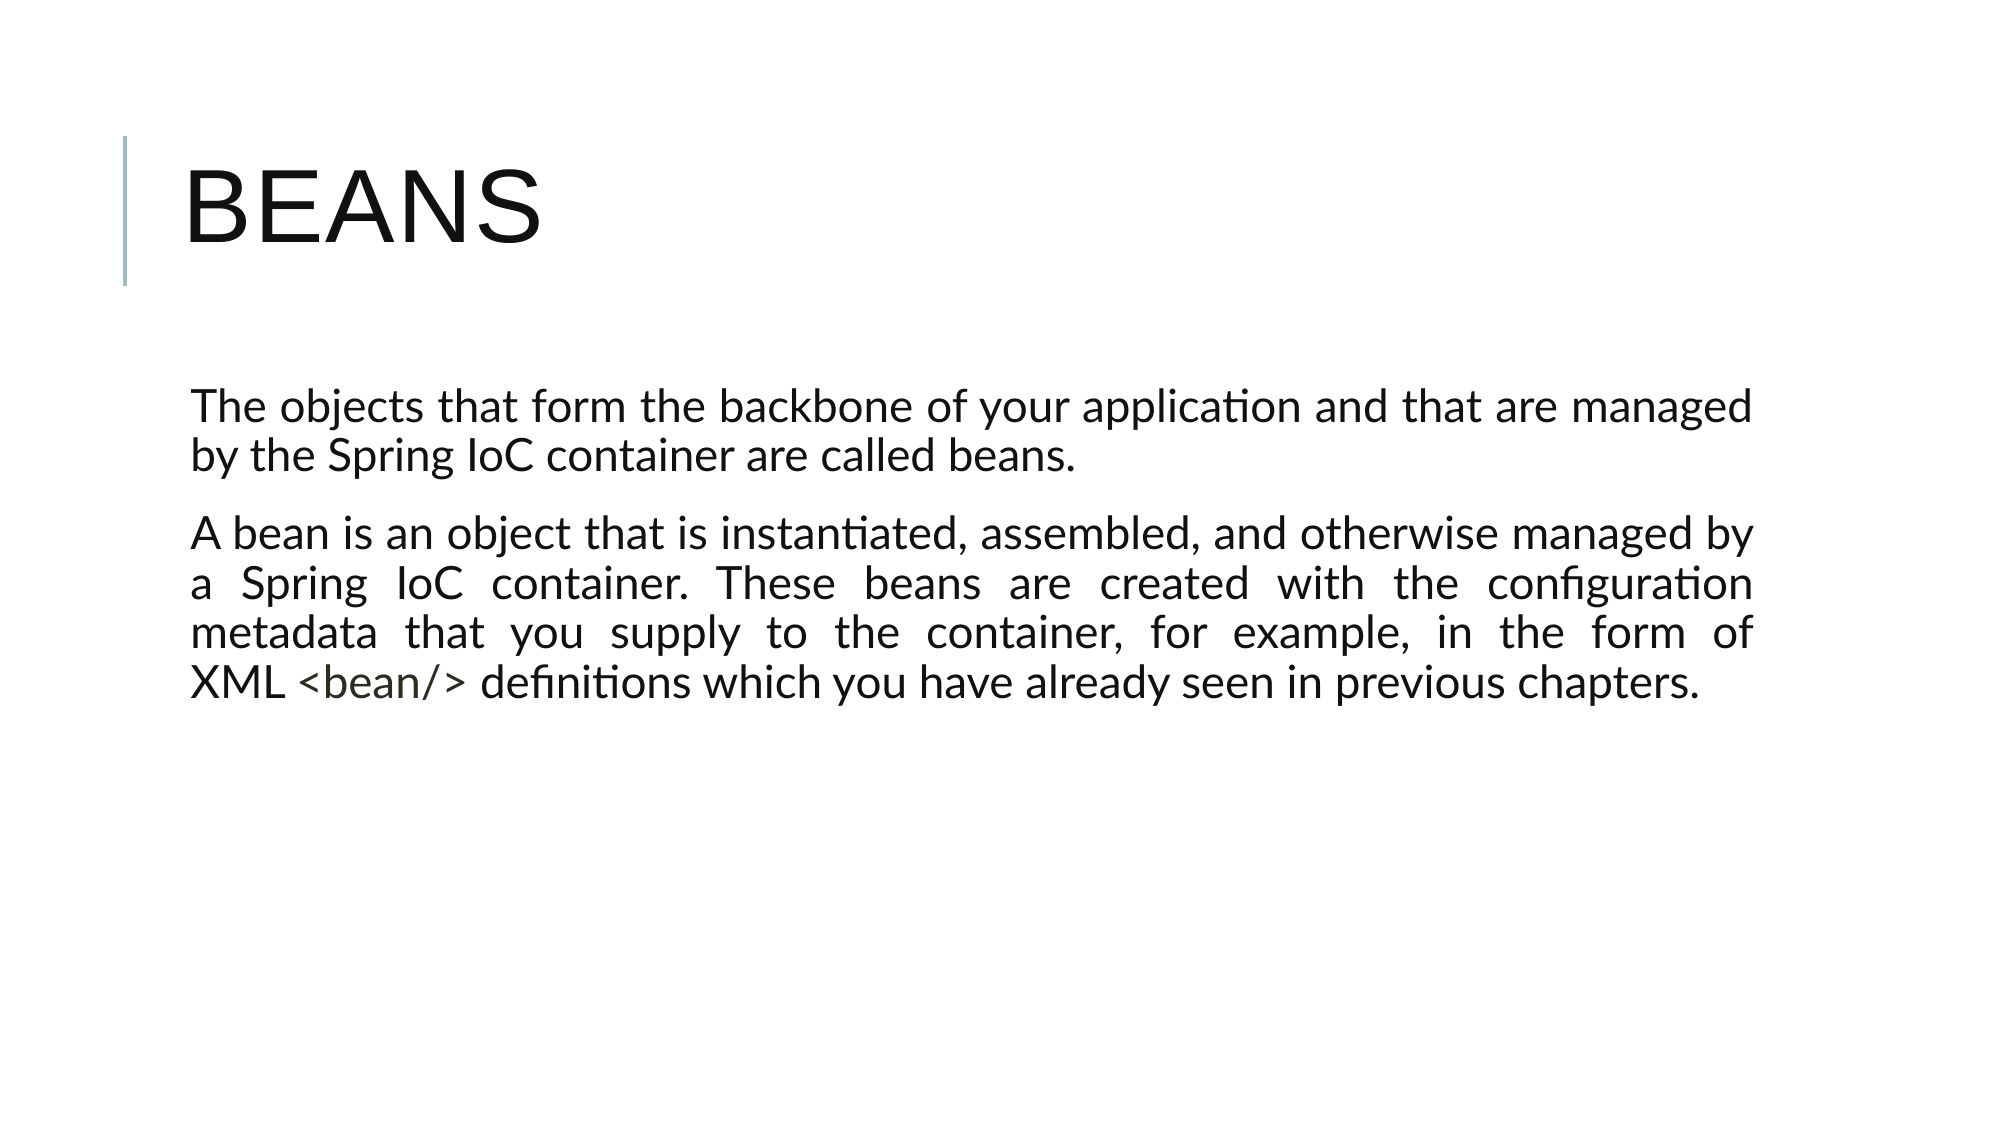

# BEANS
The objects that form the backbone of your application and that are managed by the Spring IoC container are called beans.
A bean is an object that is instantiated, assembled, and otherwise managed by a Spring IoC container. These beans are created with the configuration metadata that you supply to the container, for example, in the form of XML <bean/> definitions which you have already seen in previous chapters.